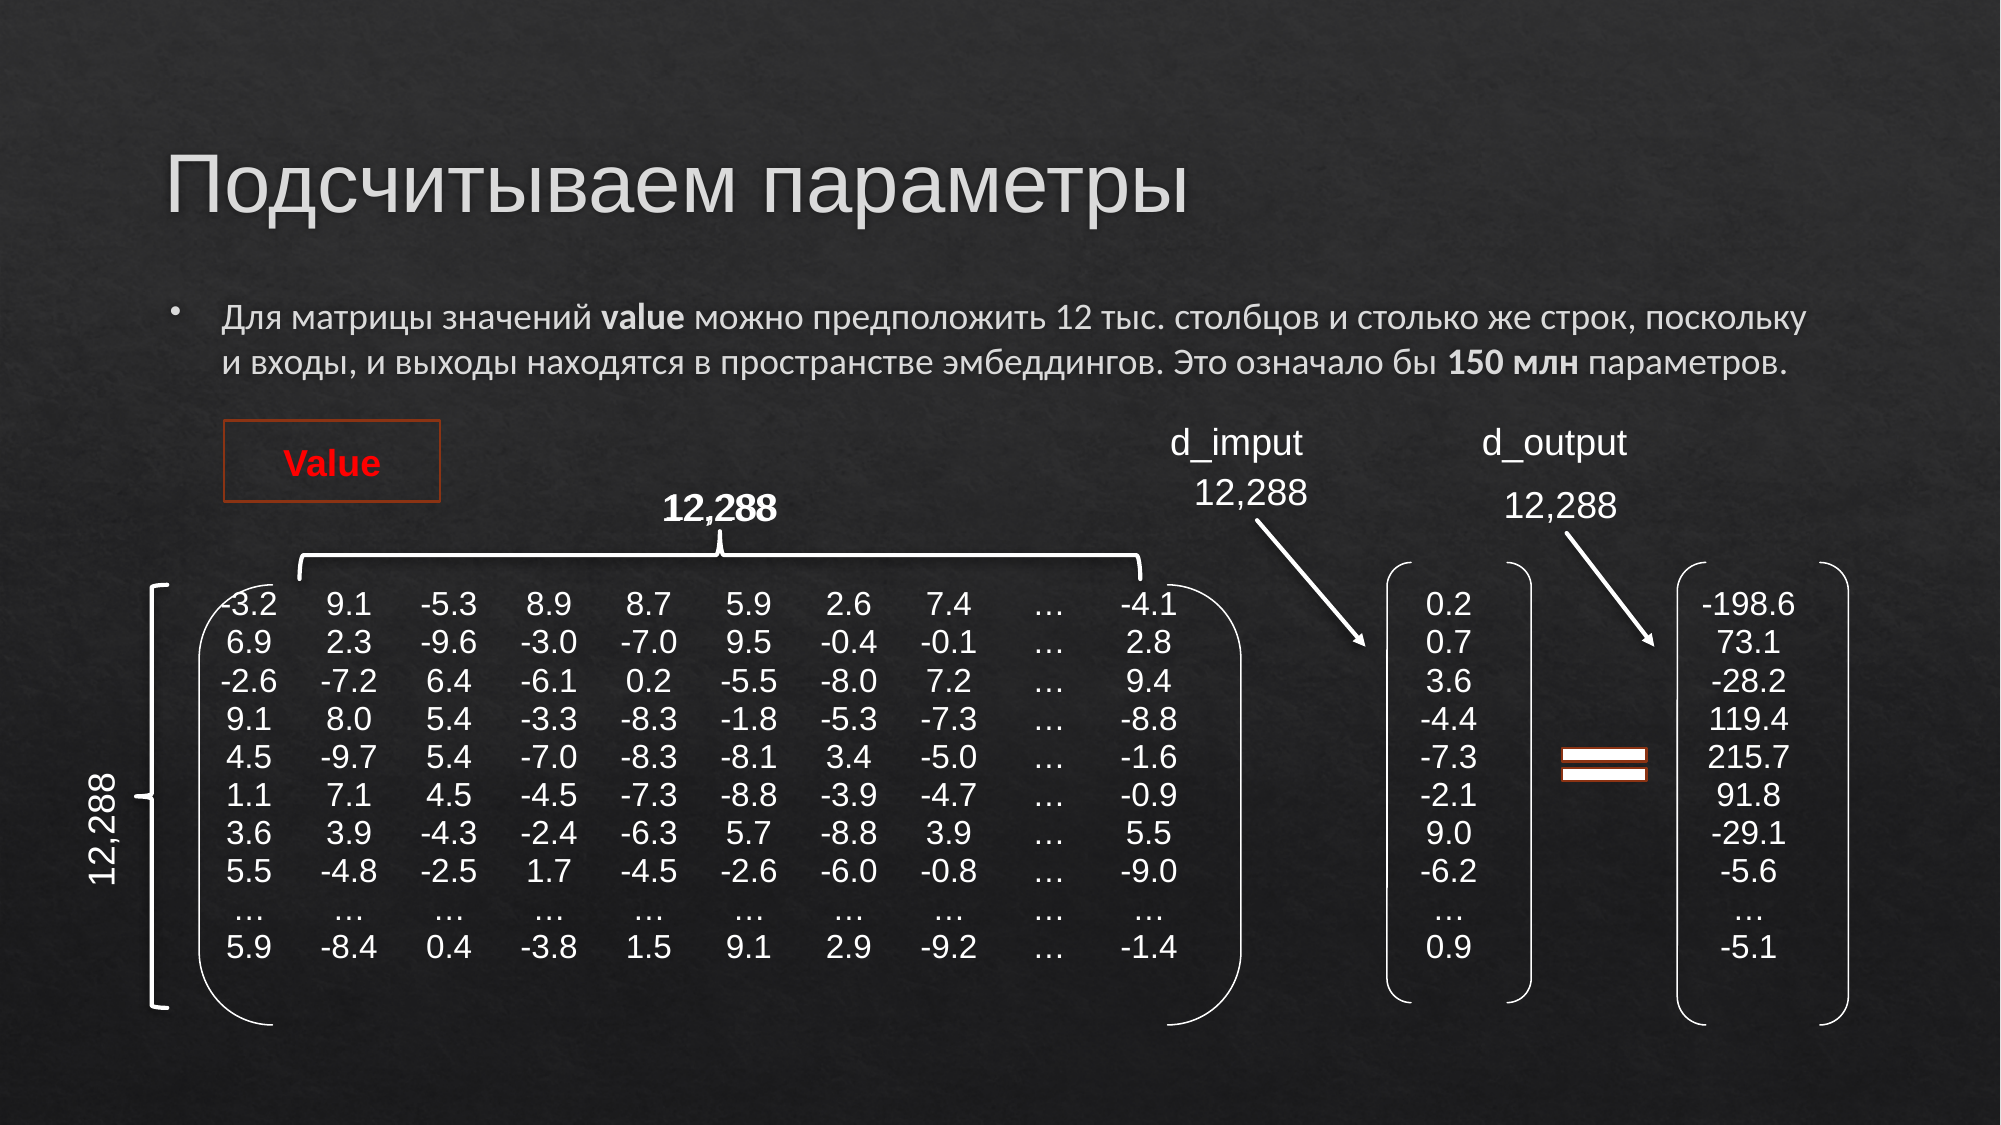

# Подсчитываем параметры

Для матрицы значений value можно предположить 12 тыс. столбцов и столько же строк, поскольку и входы, и выходы находятся в пространстве эмбеддингов. Это означало бы 150 млн параметров.

d_output
d_imput
Value
12,288
12,288
12,288
12,288

| -3.2 | 9.1 | -5.3 | 8.9 | 8.7 | 5.9 | 2.6 | 7.4 | … | -4.1 |  |  | 0.2 |  |  | -198.6 |
| --- | --- | --- | --- | --- | --- | --- | --- | --- | --- | --- | --- | --- | --- | --- | --- |
| 6.9 | 2.3 | -9.6 | -3.0 | -7.0 | 9.5 | -0.4 | -0.1 | … | 2.8 |  |  | 0.7 |  |  | 73.1 |
| -2.6 | -7.2 | 6.4 | -6.1 | 0.2 | -5.5 | -8.0 | 7.2 | … | 9.4 |  |  | 3.6 |  |  | -28.2 |
| 9.1 | 8.0 | 5.4 | -3.3 | -8.3 | -1.8 | -5.3 | -7.3 | … | -8.8 |  |  | -4.4 |  |  | 119.4 |
| 4.5 | -9.7 | 5.4 | -7.0 | -8.3 | -8.1 | 3.4 | -5.0 | … | -1.6 |  |  | -7.3 |  |  | 215.7 |
| 1.1 | 7.1 | 4.5 | -4.5 | -7.3 | -8.8 | -3.9 | -4.7 | … | -0.9 |  |  | -2.1 |  |  | 91.8 |
| 3.6 | 3.9 | -4.3 | -2.4 | -6.3 | 5.7 | -8.8 | 3.9 | … | 5.5 |  |  | 9.0 |  |  | -29.1 |
| 5.5 | -4.8 | -2.5 | 1.7 | -4.5 | -2.6 | -6.0 | -0.8 | … | -9.0 |  |  | -6.2 |  |  | -5.6 |
| … | … | … | … | … | … | … | … | … | … |  |  | … |  |  | … |
| 5.9 | -8.4 | 0.4 | -3.8 | 1.5 | 9.1 | 2.9 | -9.2 | … | -1.4 |  |  | 0.9 |  |  | -5.1 |

12,288